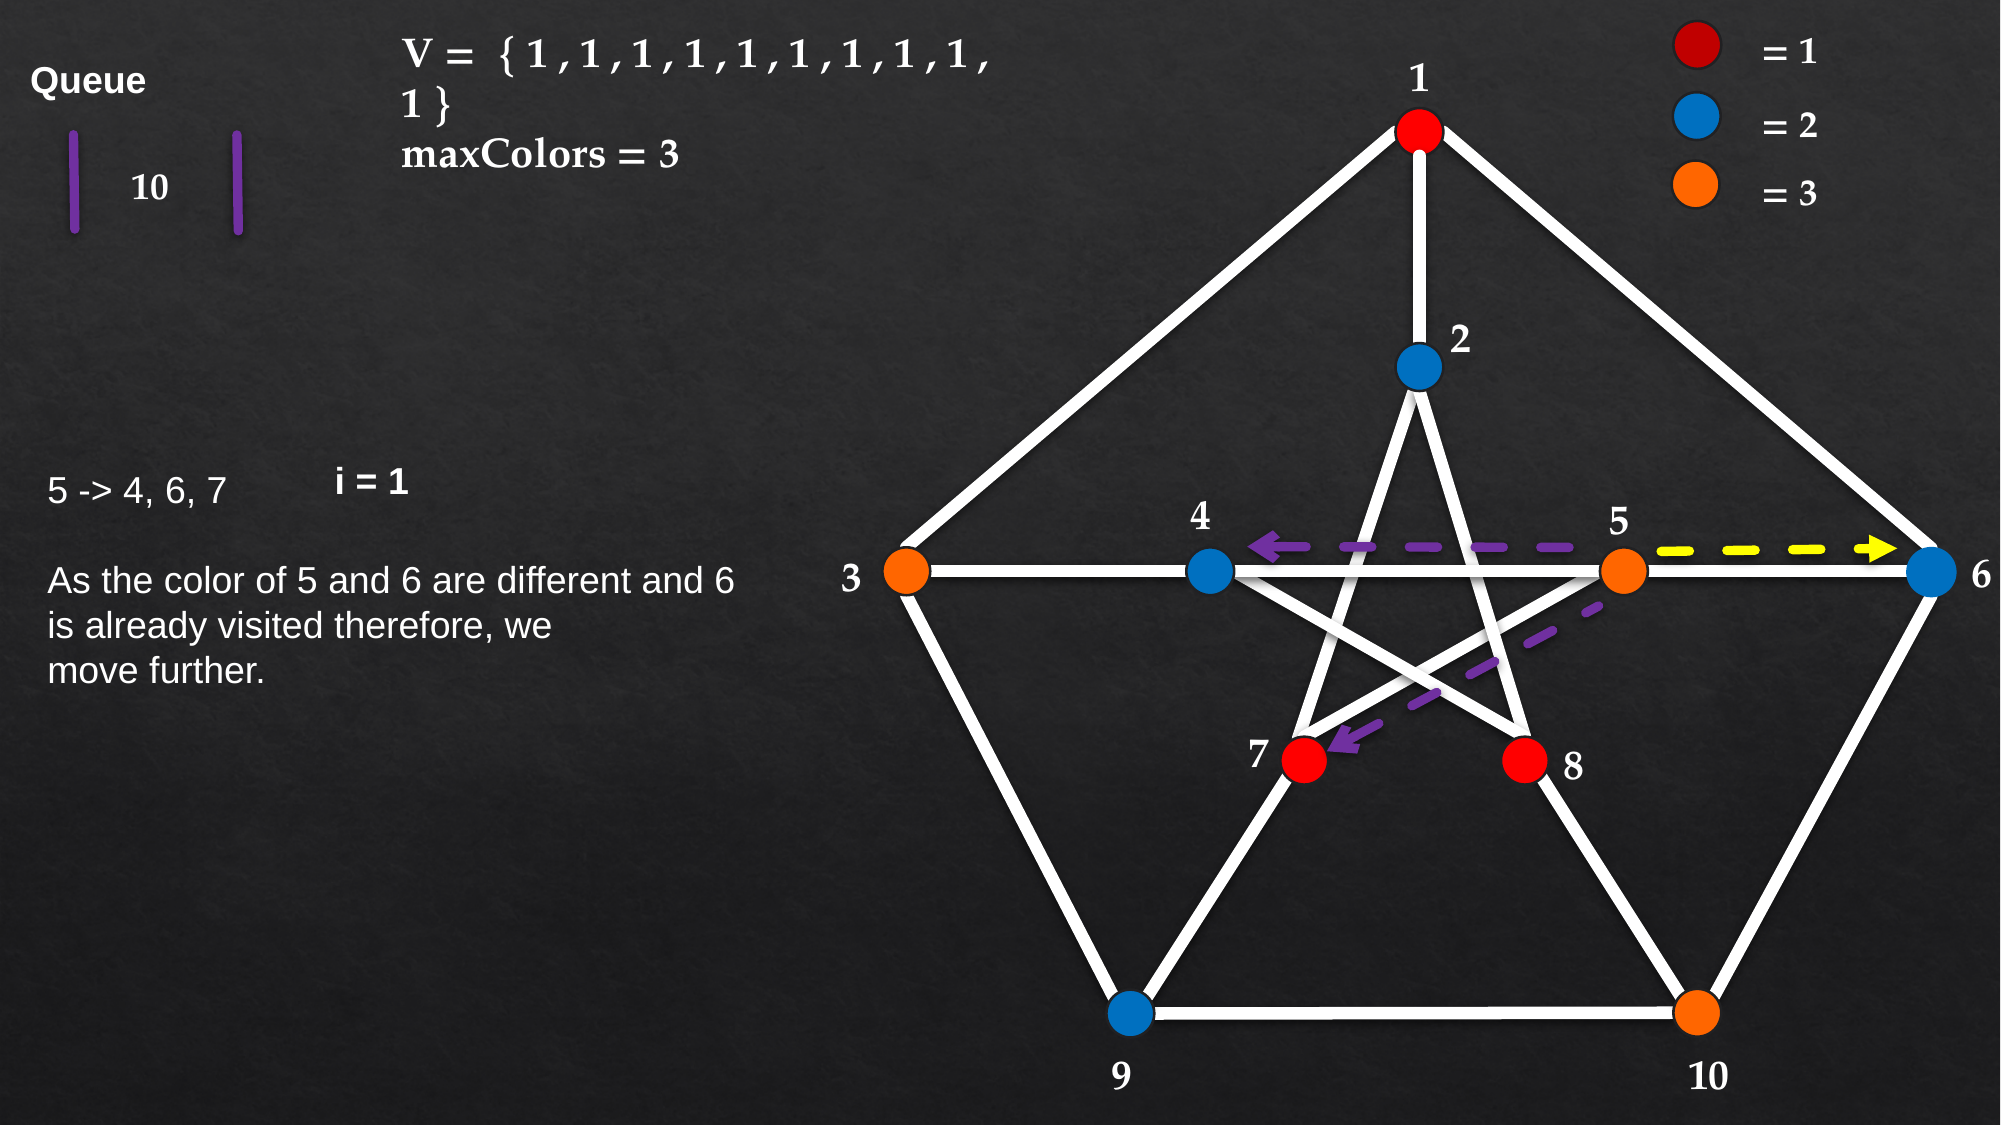

= 1
V =  { 1 , 1 , 1 , 1 , 1 , 1 , 1 , 1 , 1 , 1 }
maxColors = 3

1
Queue

= 2

10

= 3
2

i = 1
5 -> 4, 6, 7

As the color of 5 and 6 are different and 6 is already visited therefore, we move further.
4
5
6
3

7
8

9
10